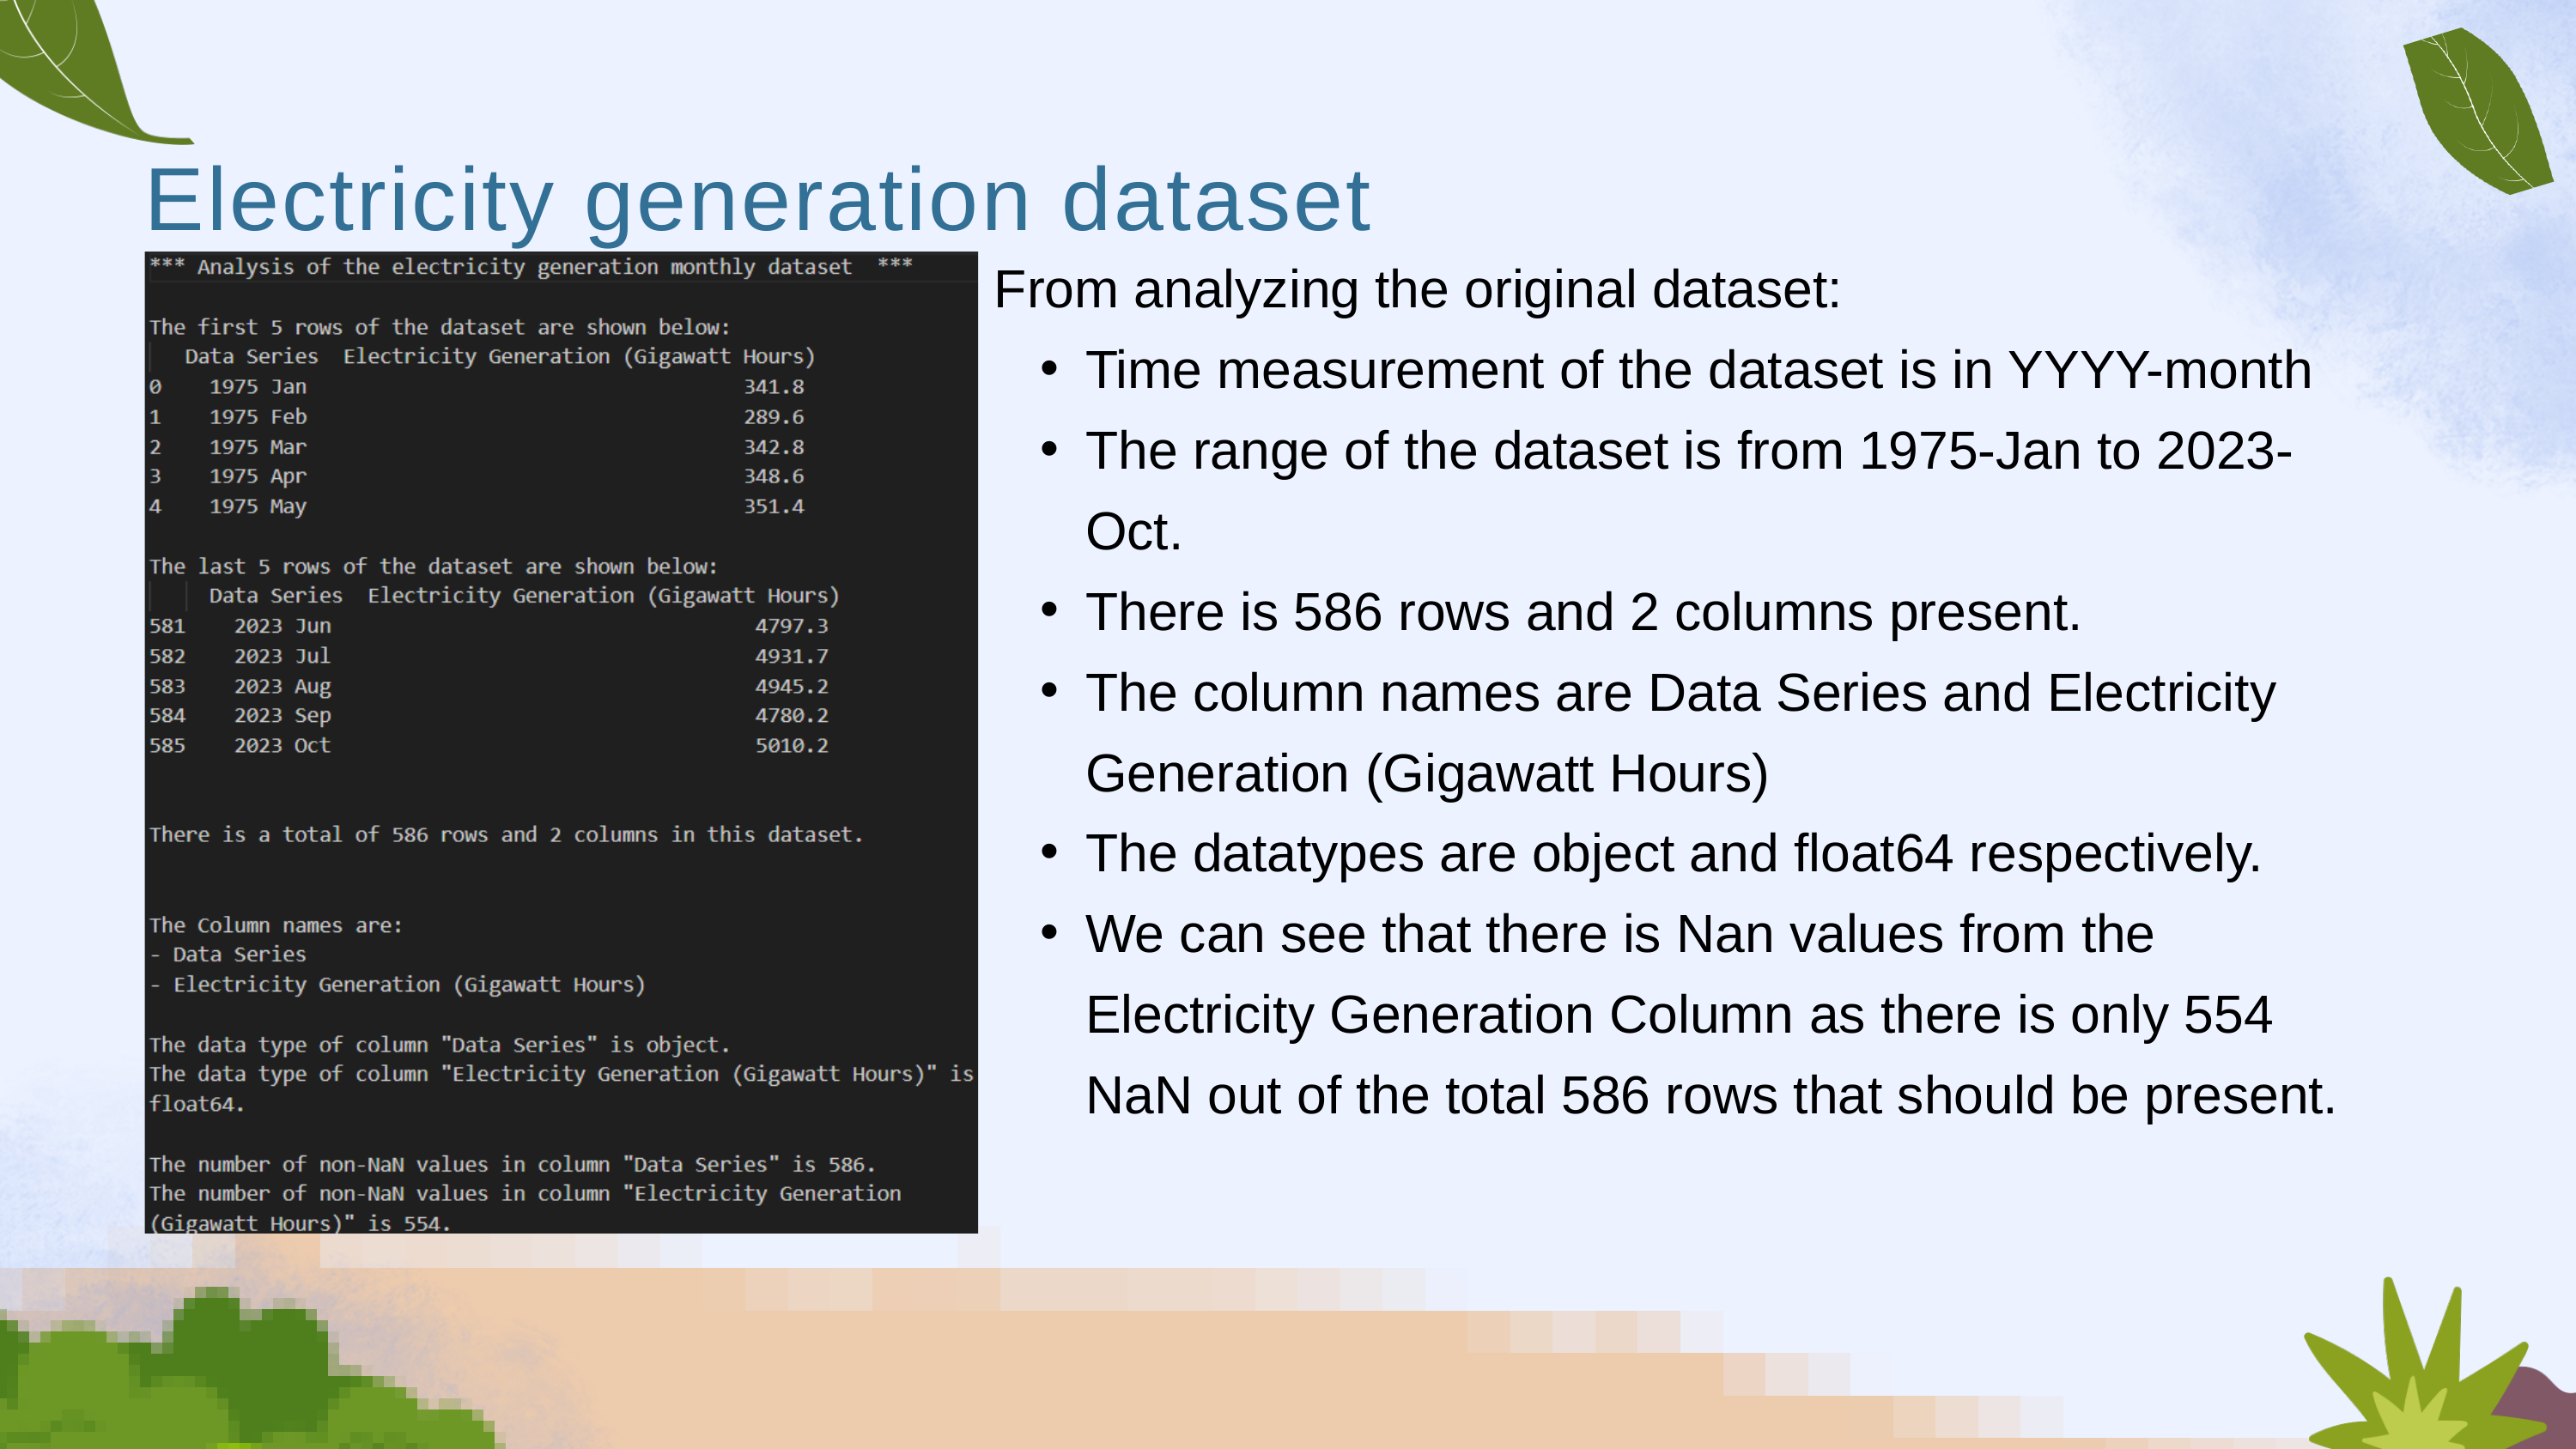

Electricity generation dataset
From analyzing the original dataset:
Time measurement of the dataset is in YYYY-month
The range of the dataset is from 1975-Jan to 2023-Oct.
There is 586 rows and 2 columns present.
The column names are Data Series and Electricity Generation (Gigawatt Hours)
The datatypes are object and float64 respectively.
We can see that there is Nan values from the Electricity Generation Column as there is only 554 NaN out of the total 586 rows that should be present.